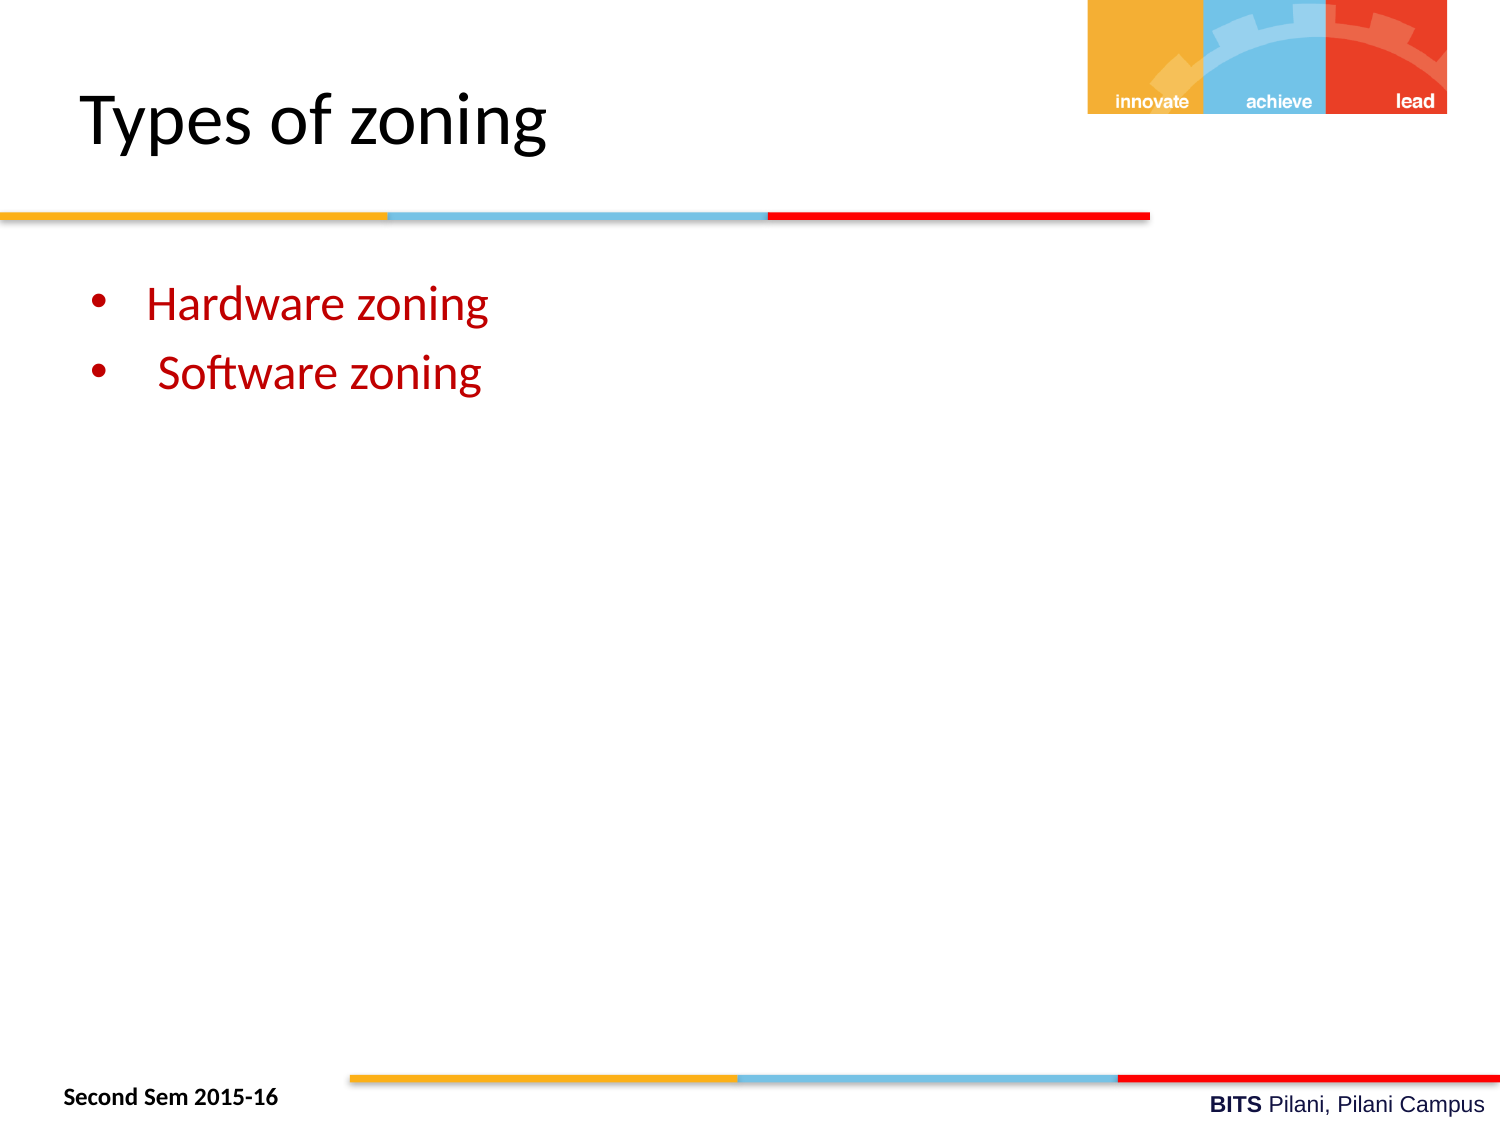

# Types of zoning
Hardware zoning
 Software zoning